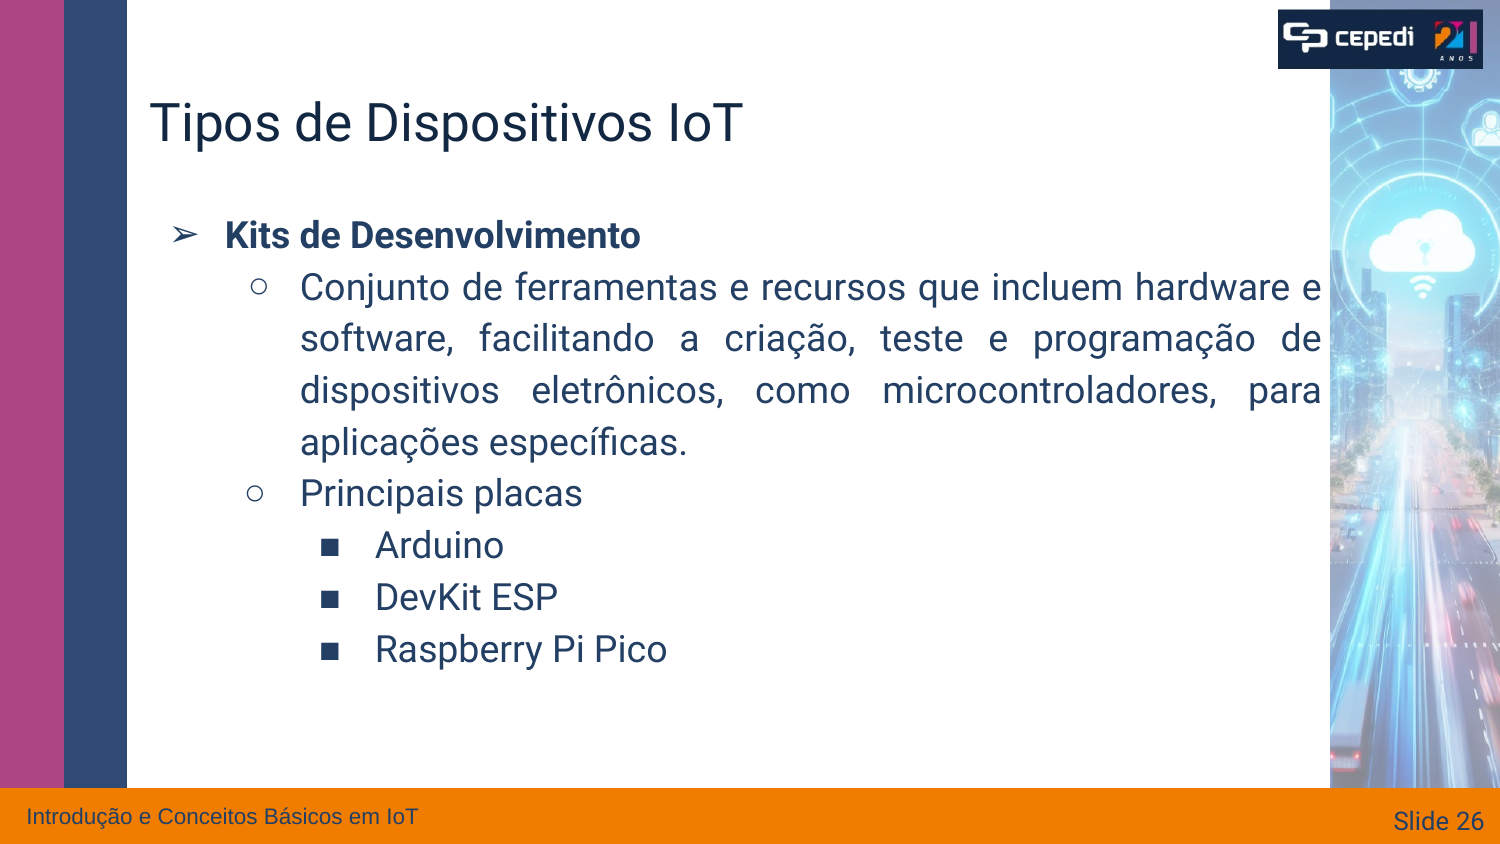

# Tipos de Dispositivos IoT

Kits de Desenvolvimento
Conjunto de ferramentas e recursos que incluem hardware e software, facilitando a criação, teste e programação de dispositivos eletrônicos, como microcontroladores, para aplicações específicas.
Principais placas
Arduino
DevKit ESP
Raspberry Pi Pico
Introdução e Conceitos Básicos em IoT
Slide 26